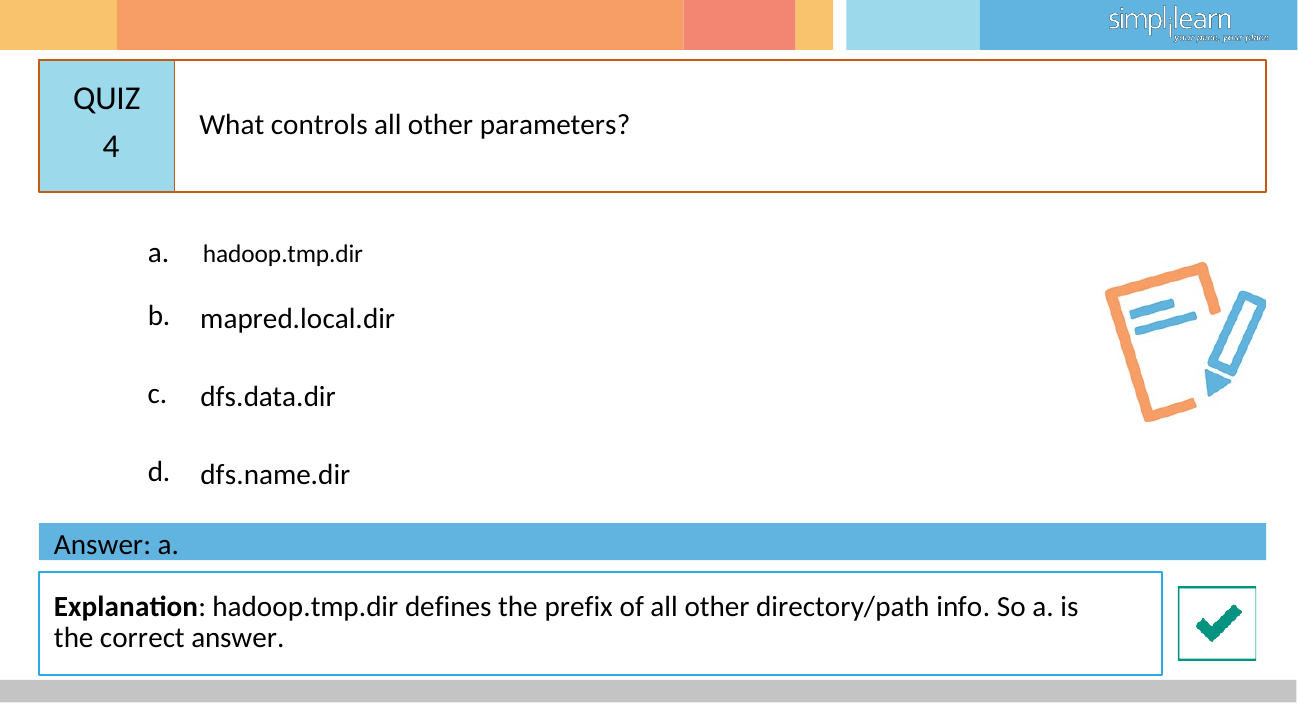

# QUIZ 4
What controls all other parameters?
a.	hadoop.tmp.dir

b.
mapred.local.dir
c.
dfs.data.dir
d.
dfs.name.dir
Answer: a.

Explanation: hadoop.tmp.dir defines the prefix of all other directory/path info. So a. is the correct answer.